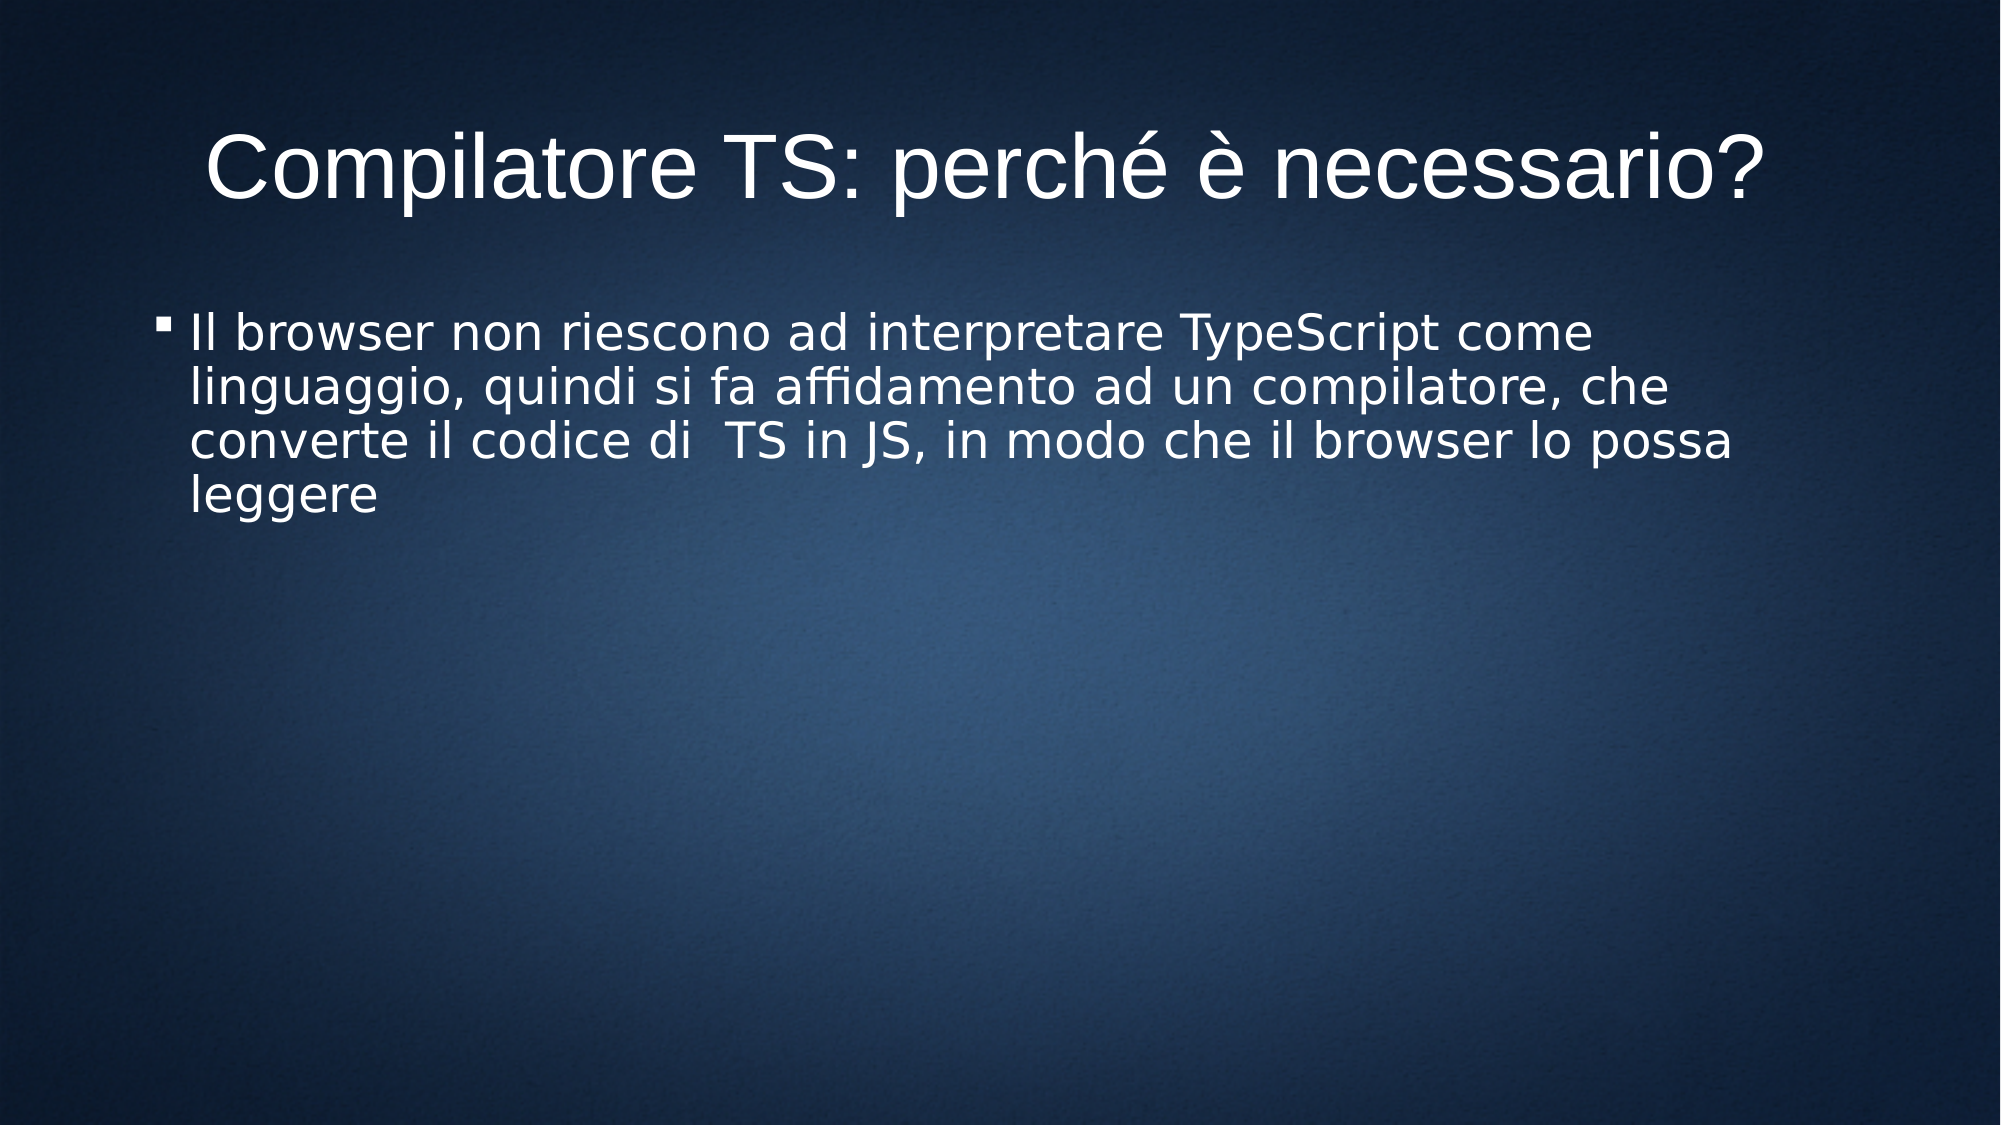

# Compilatore TS: perché è necessario?
Il browser non riescono ad interpretare TypeScript come linguaggio, quindi si fa affidamento ad un compilatore, che converte il codice di  TS in JS, in modo che il browser lo possa leggere